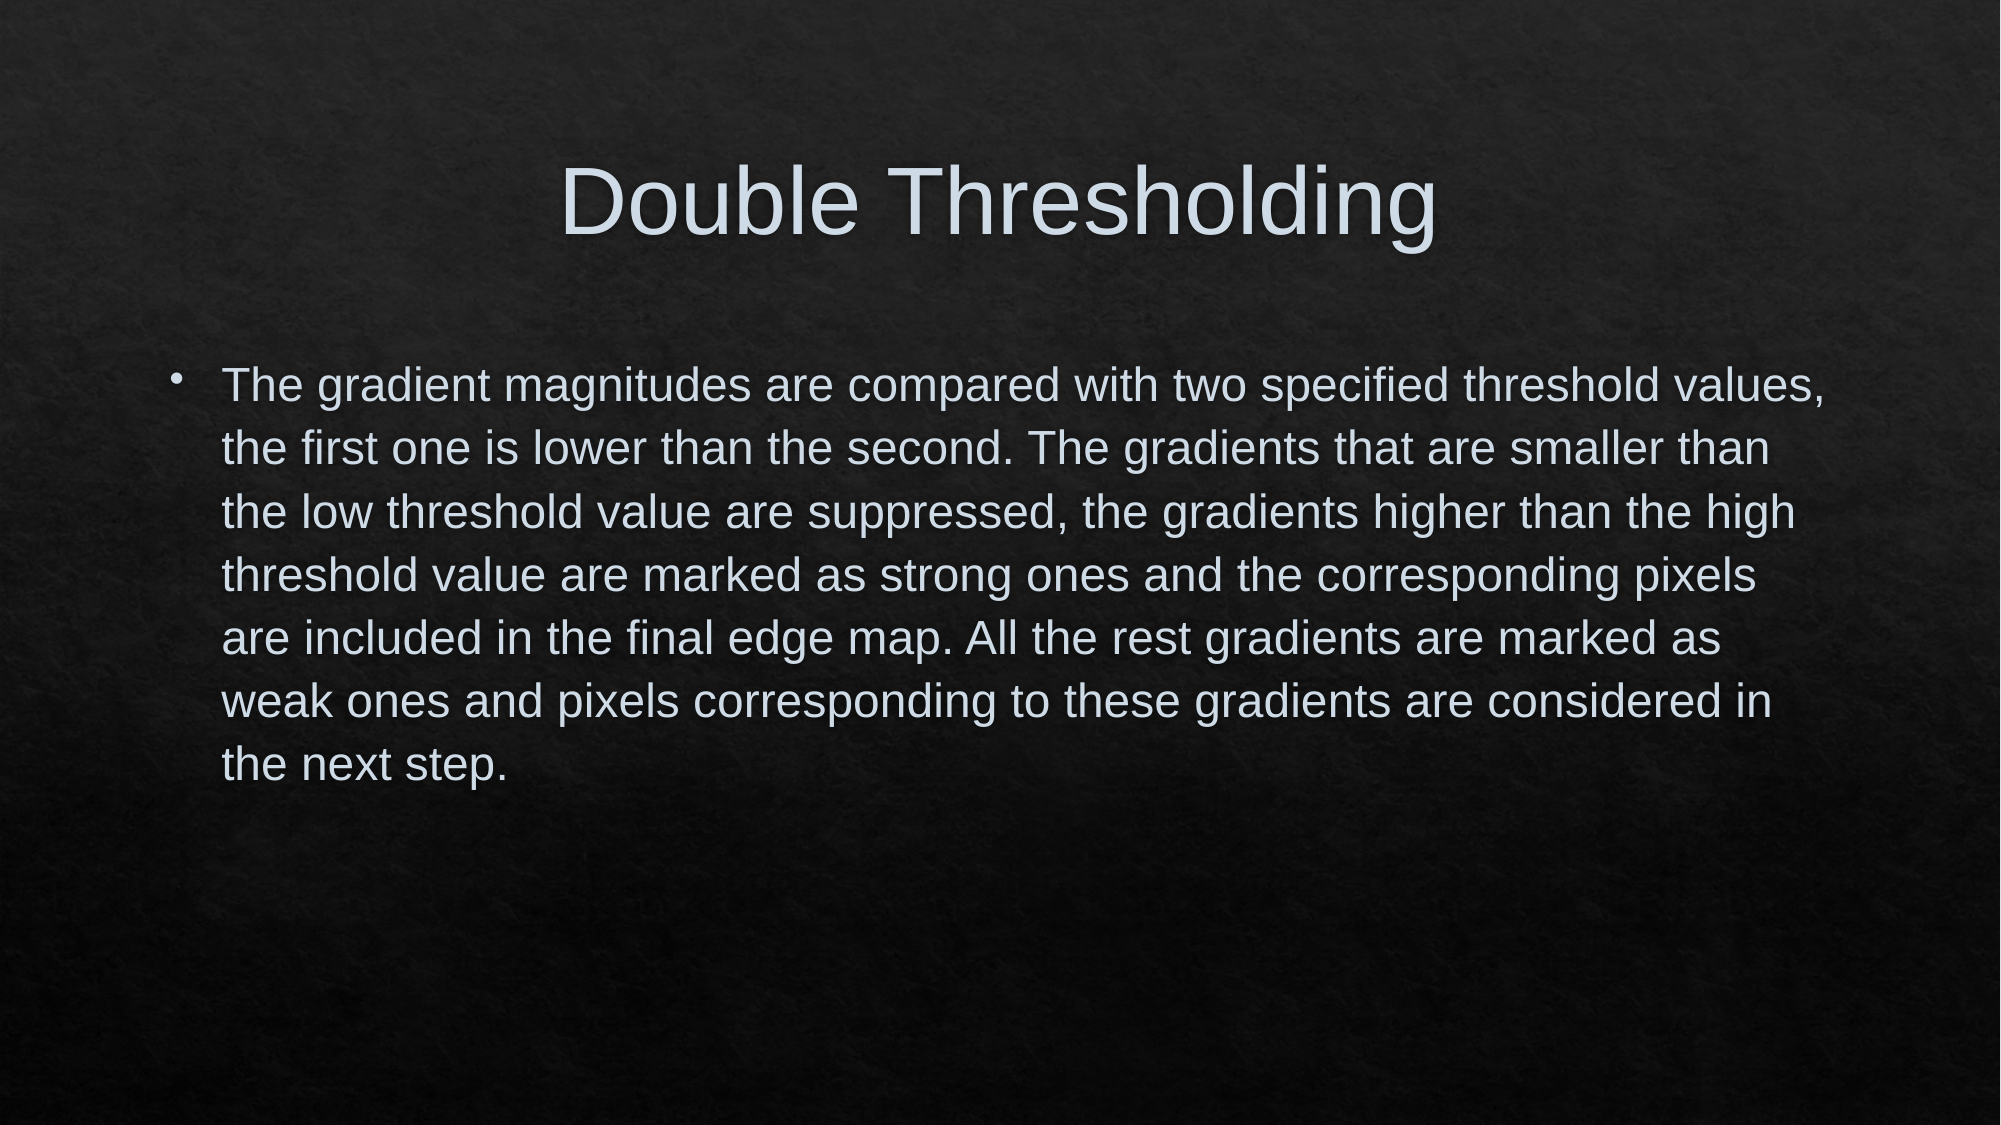

# Double Thresholding
The gradient magnitudes are compared with two specified threshold values, the first one is lower than the second. The gradients that are smaller than the low threshold value are suppressed, the gradients higher than the high threshold value are marked as strong ones and the corresponding pixels are included in the final edge map. All the rest gradients are marked as weak ones and pixels corresponding to these gradients are considered in the next step.